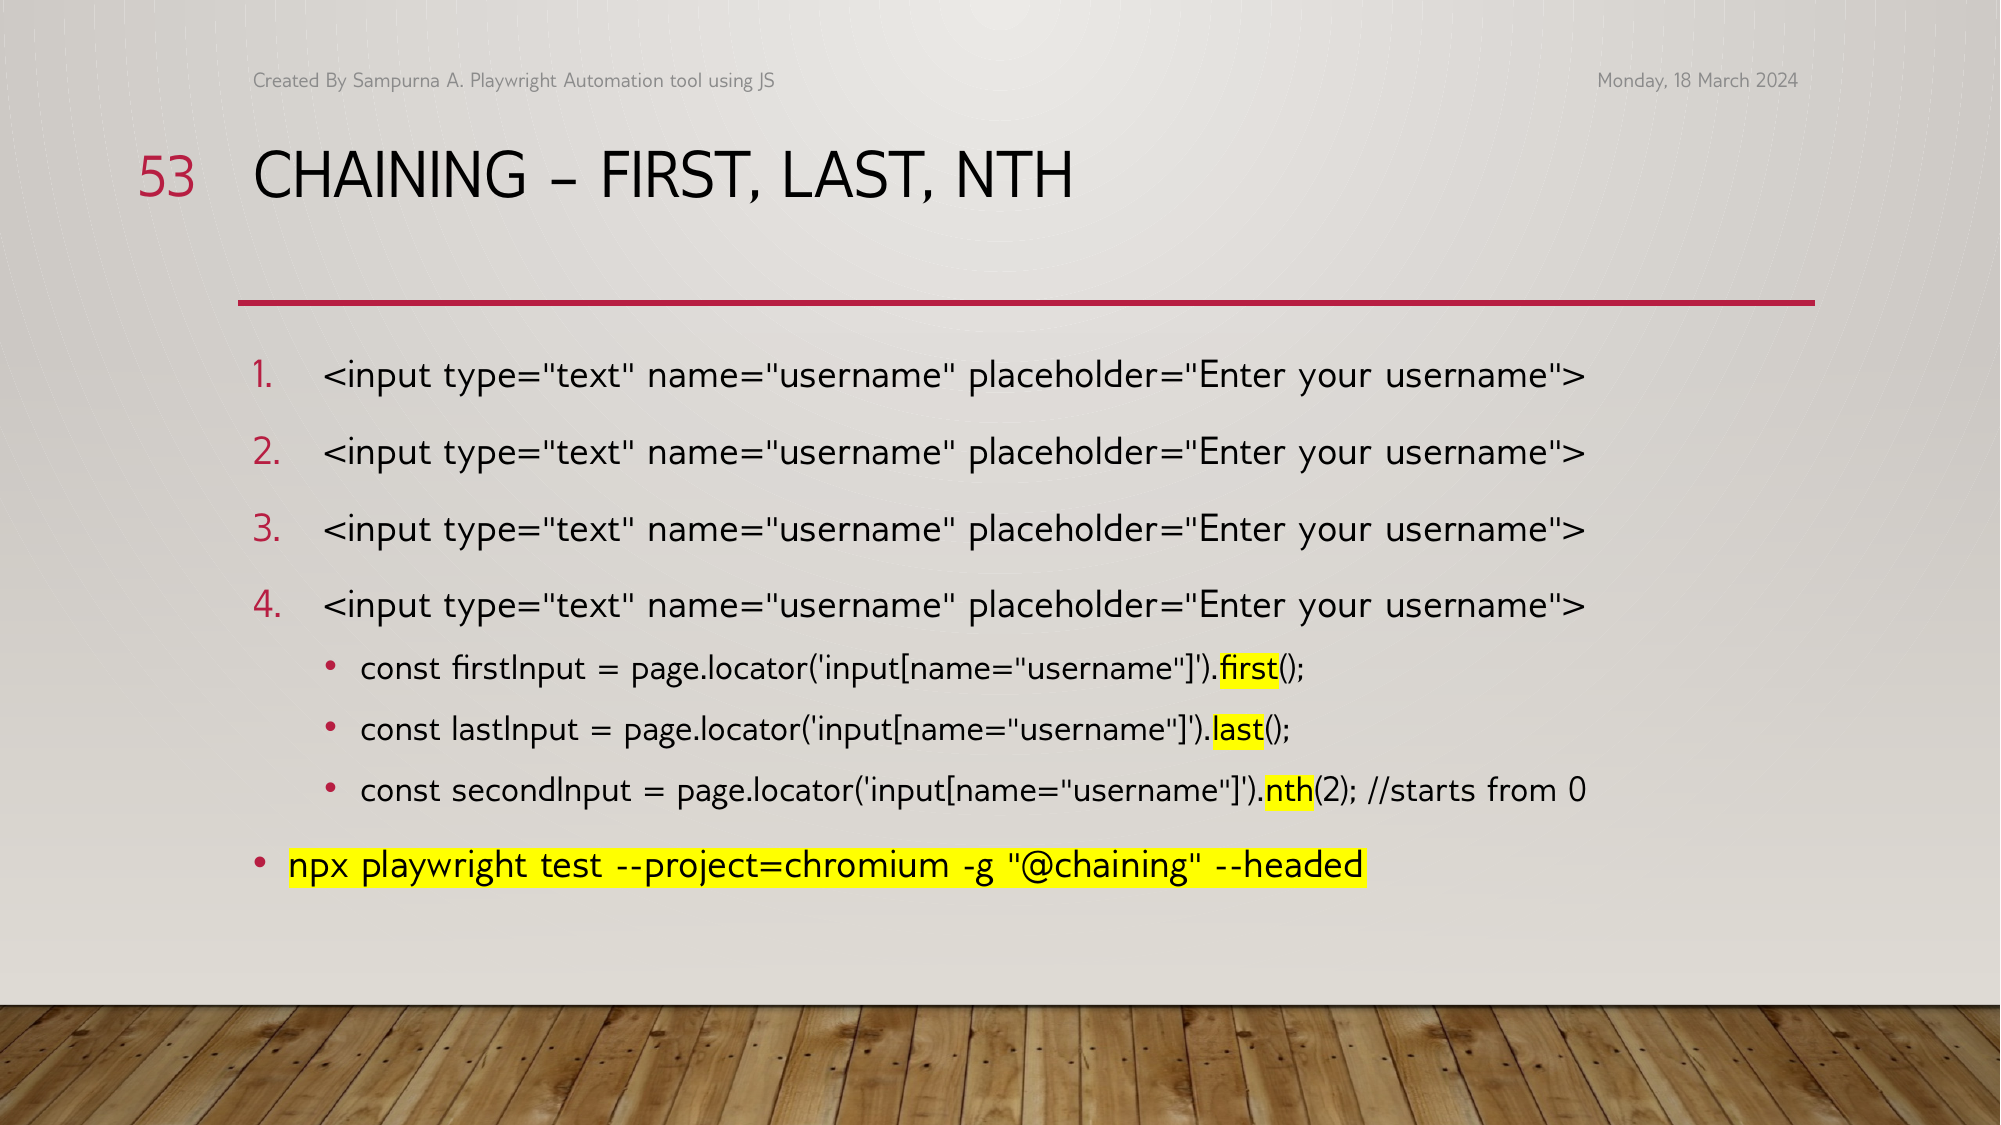

Created By Sampurna A. Playwright Automation tool using JS
Monday, 18 March 2024
53
# Chaining – first, last, nth
<input type="text" name="username" placeholder="Enter your username">
<input type="text" name="username" placeholder="Enter your username">
<input type="text" name="username" placeholder="Enter your username">
<input type="text" name="username" placeholder="Enter your username">
const firstInput = page.locator('input[name="username"]').first();
const lastInput = page.locator('input[name="username"]').last();
const secondInput = page.locator('input[name="username"]').nth(2); //starts from 0
npx playwright test --project=chromium -g "@chaining" --headed